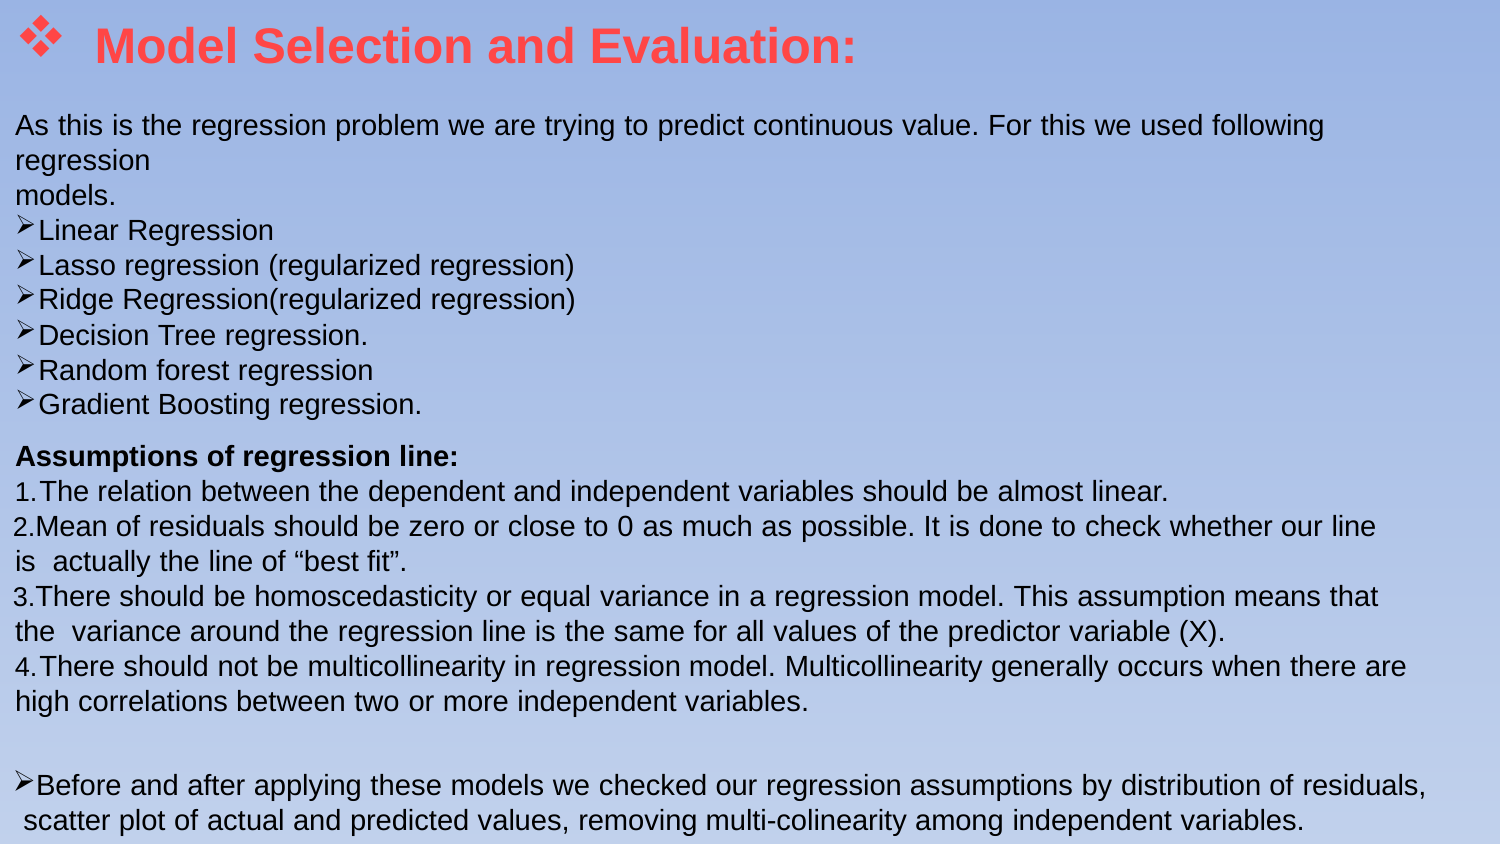

Model Selection and Evaluation:
As this is the regression problem we are trying to predict continuous value. For this we used following regression
models.
Linear Regression
Lasso regression (regularized regression)
Ridge Regression(regularized regression)
Decision Tree regression.
Random forest regression
Gradient Boosting regression.
Assumptions of regression line:
The relation between the dependent and independent variables should be almost linear.
Mean of residuals should be zero or close to 0 as much as possible. It is done to check whether our line is  actually the line of “best fit”.
There should be homoscedasticity or equal variance in a regression model. This assumption means that the  variance around the regression line is the same for all values of the predictor variable (X).
There should not be multicollinearity in regression model. Multicollinearity generally occurs when there are
high correlations between two or more independent variables.

Before and after applying these models we checked our regression assumptions by distribution of residuals,  scatter plot of actual and predicted values, removing multi-colinearity among independent variables.